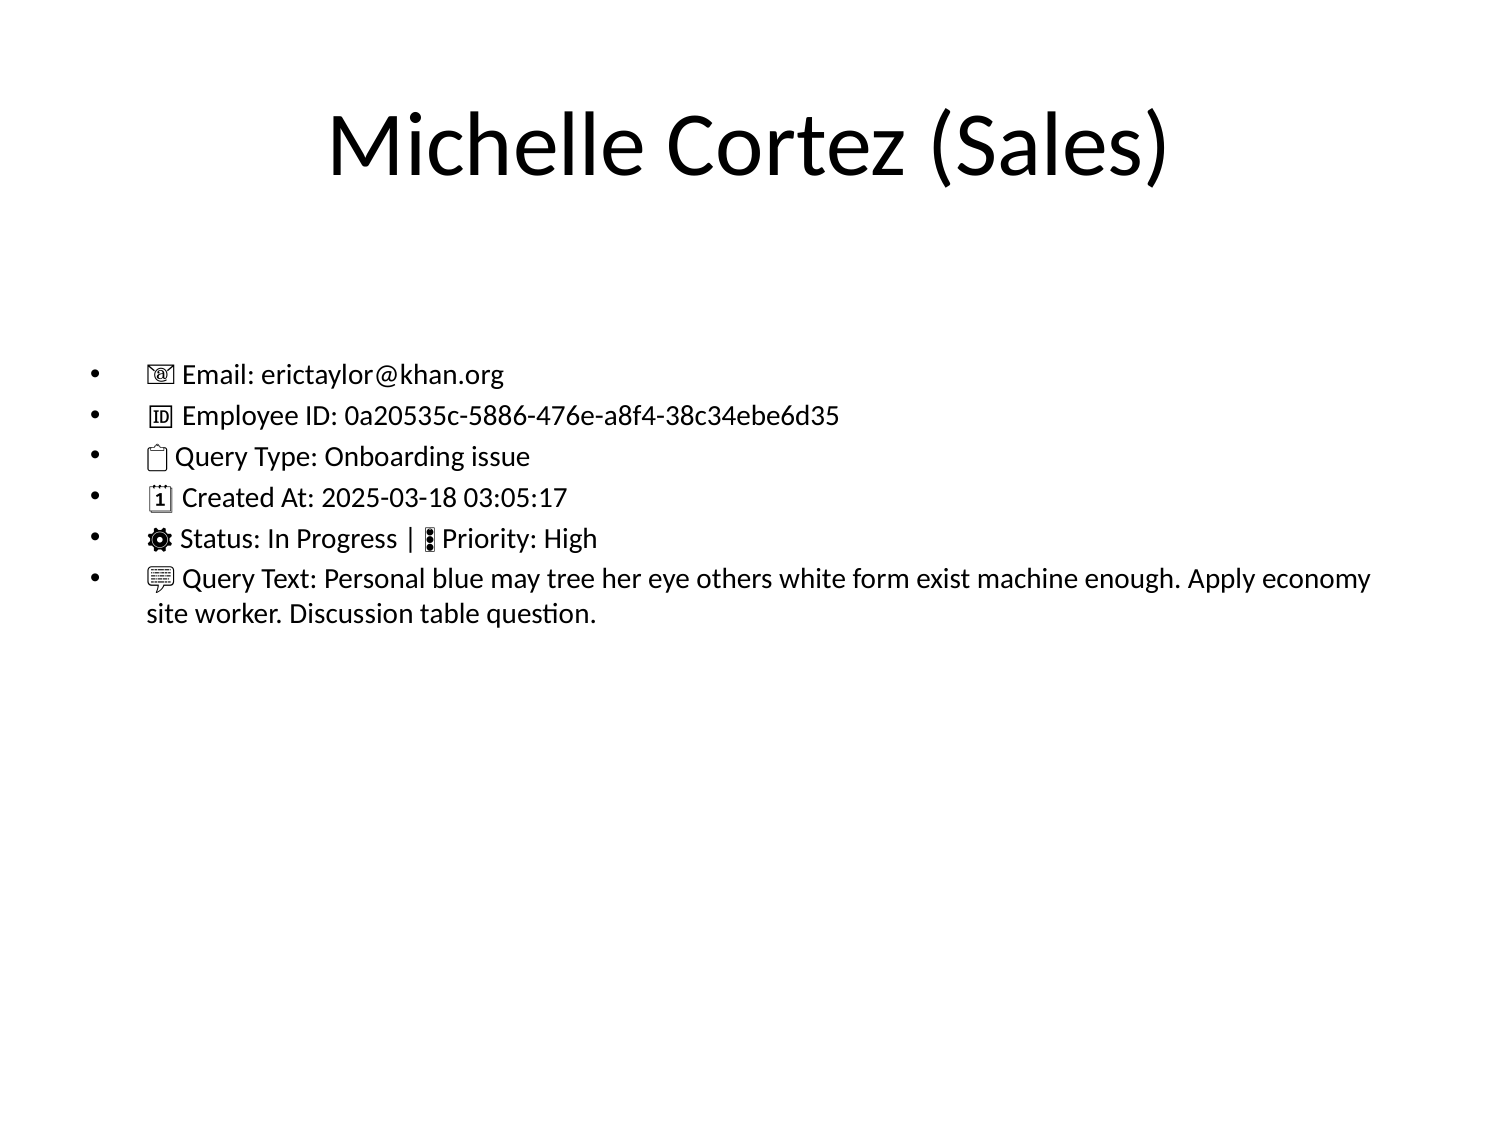

# Michelle Cortez (Sales)

📧 Email: erictaylor@khan.org
🆔 Employee ID: 0a20535c-5886-476e-a8f4-38c34ebe6d35
📋 Query Type: Onboarding issue
🗓 Created At: 2025-03-18 03:05:17
⚙ Status: In Progress | 🚦 Priority: High
💬 Query Text: Personal blue may tree her eye others white form exist machine enough. Apply economy site worker. Discussion table question.